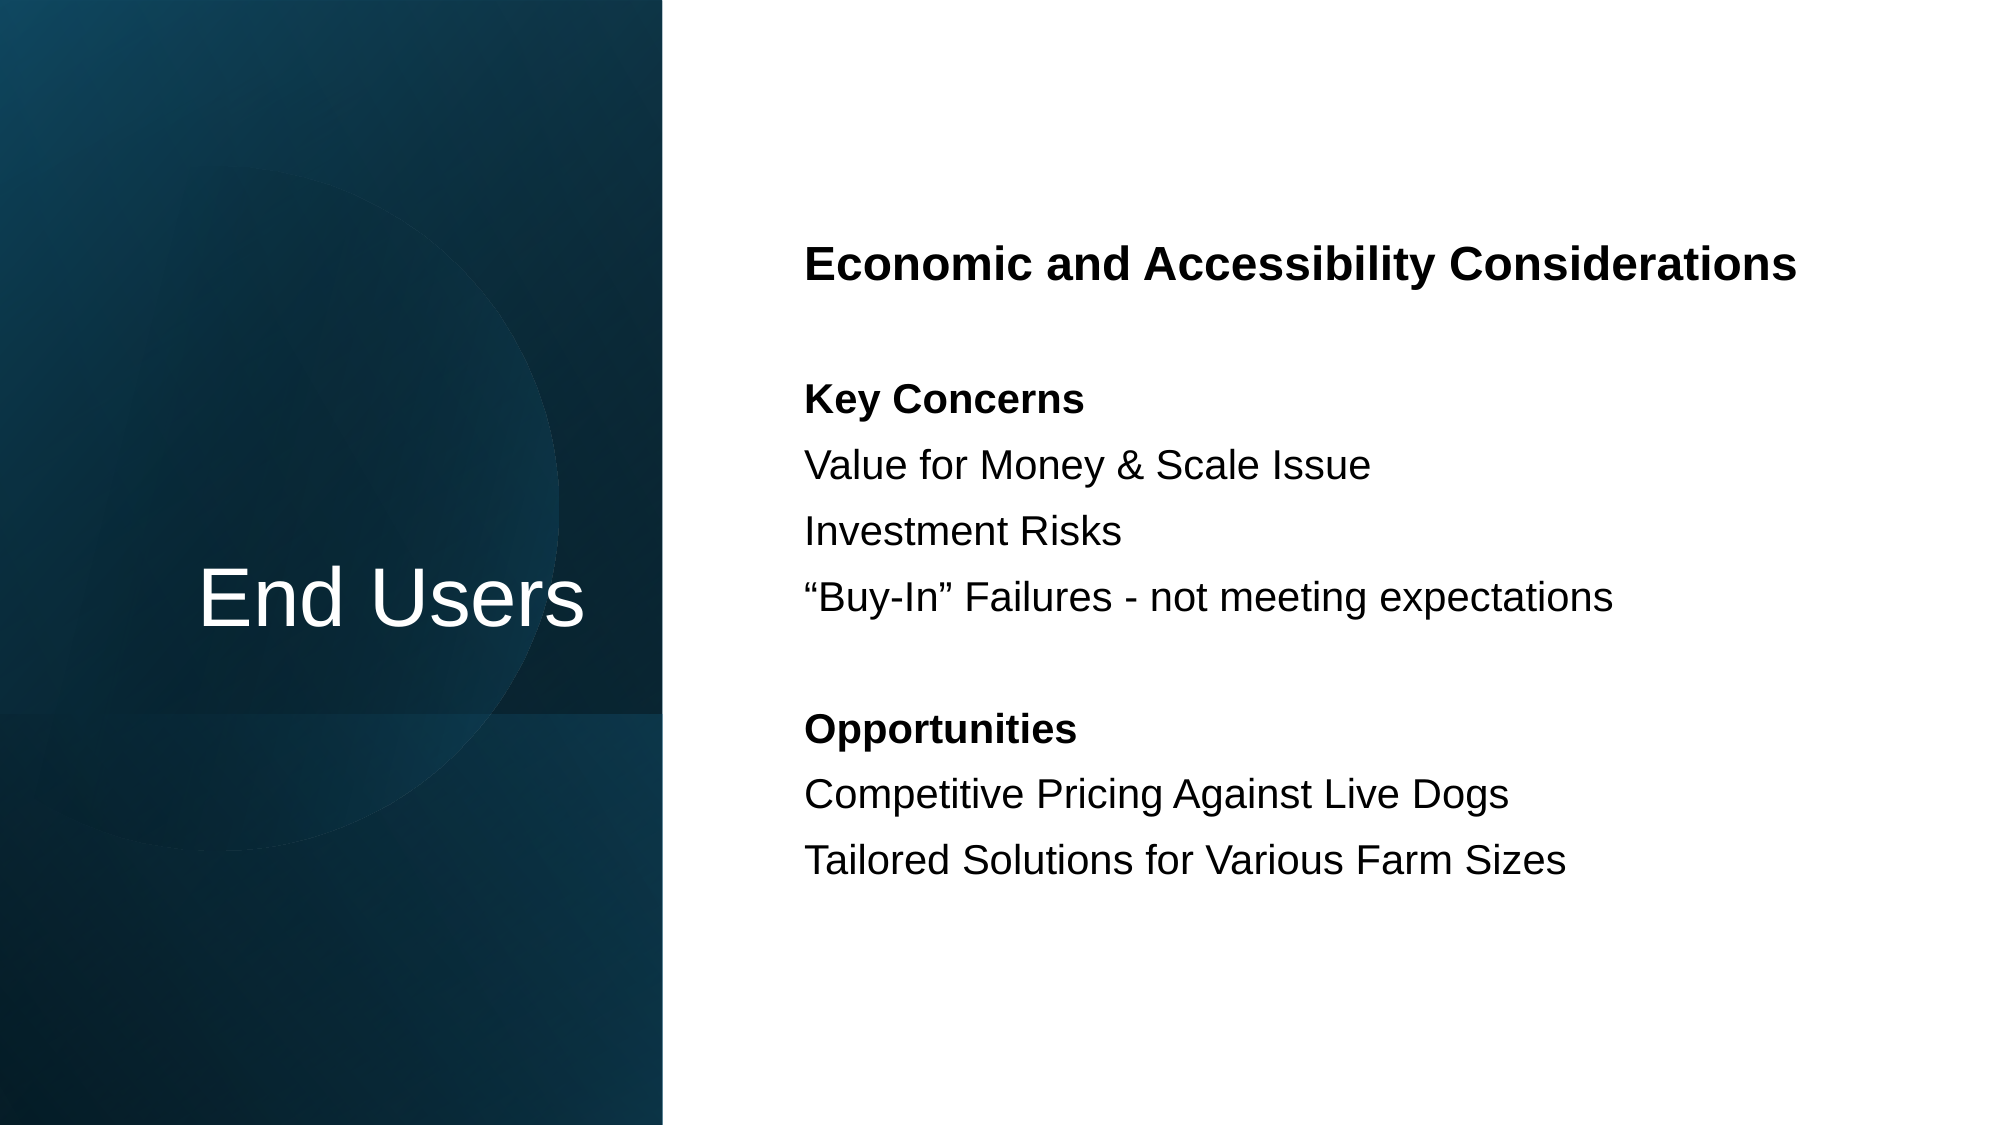

# End Users
Economic and Accessibility Considerations

Key Concerns
Value for Money & Scale Issue
Investment Risks
“Buy-In” Failures - not meeting expectations

Opportunities
Competitive Pricing Against Live Dogs
Tailored Solutions for Various Farm Sizes